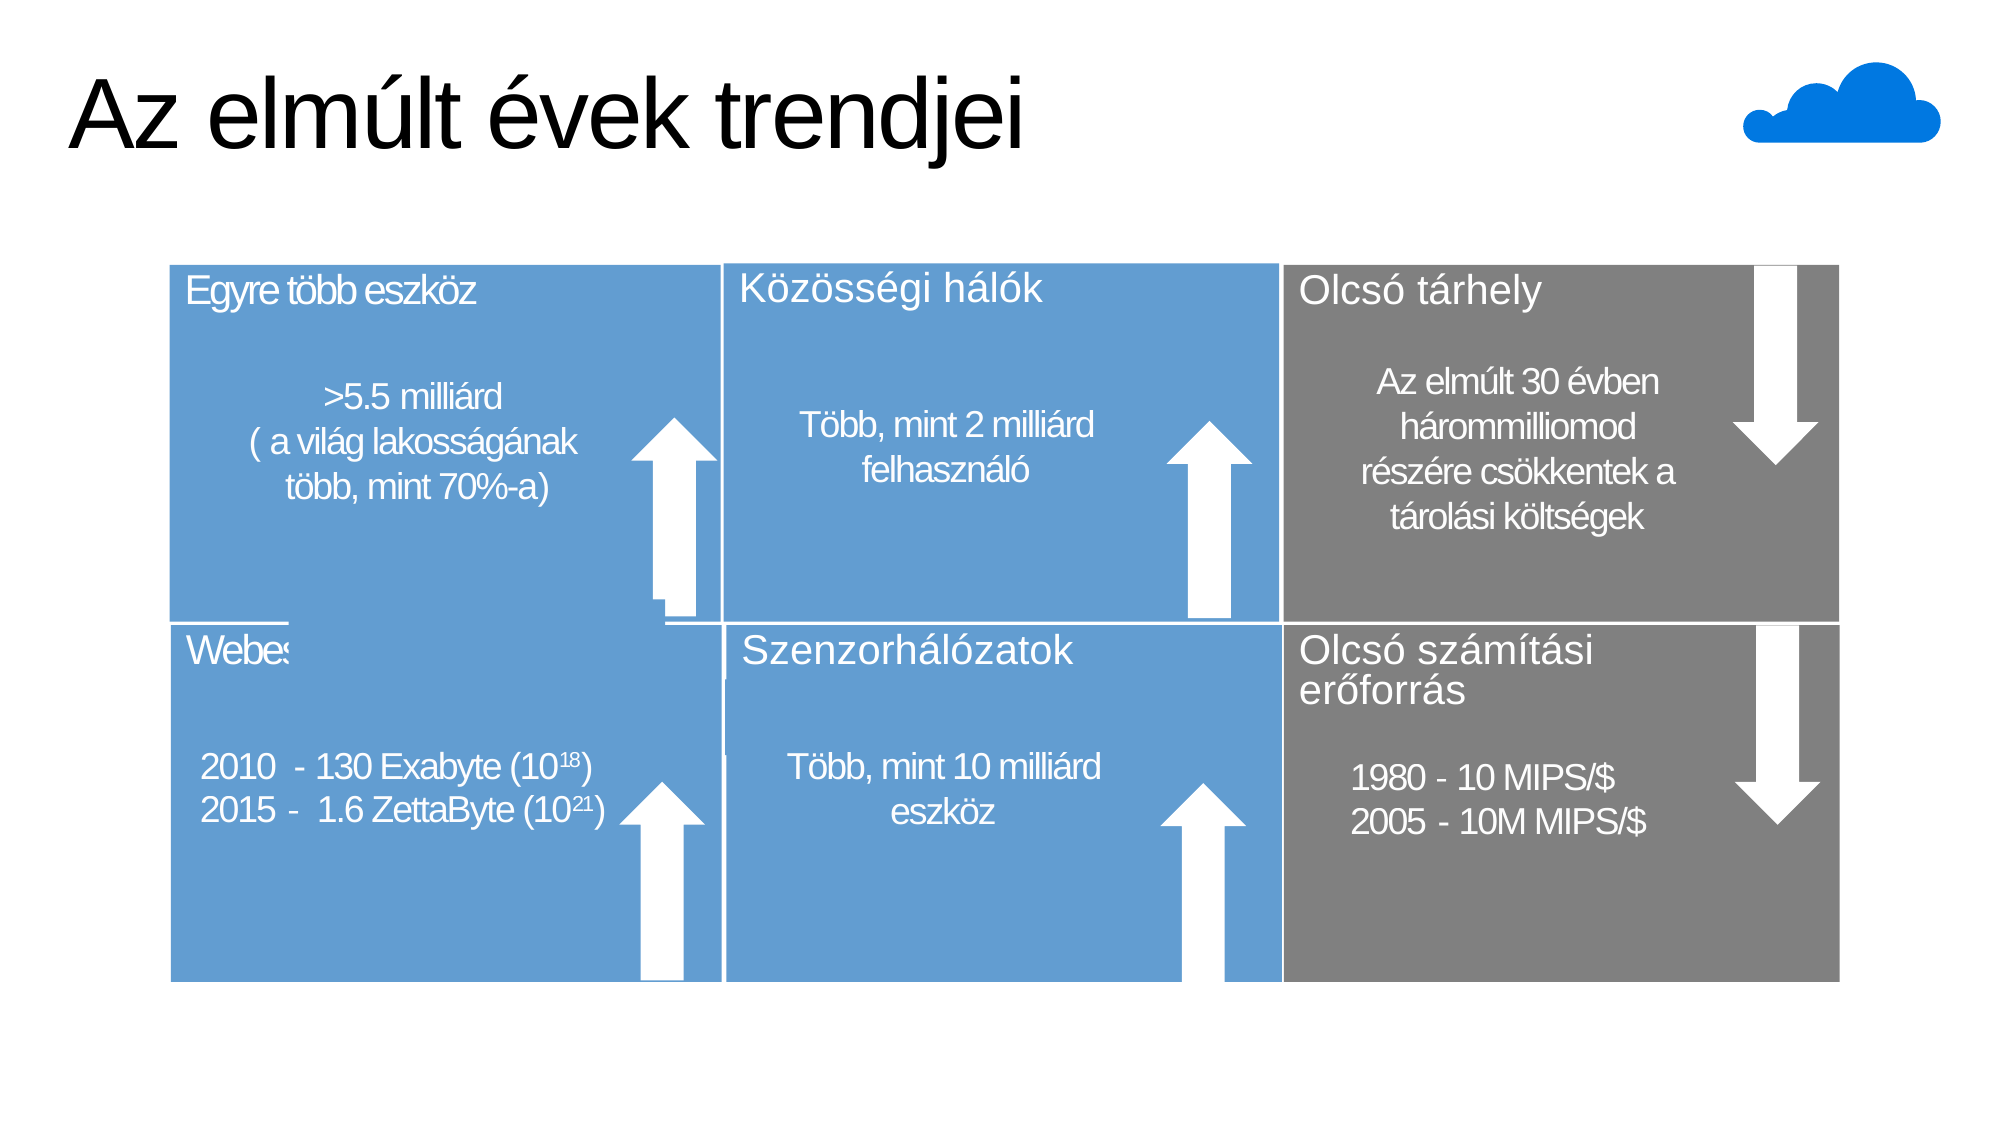

# Az elmúlt évek trendjei
Közösségi hálók

Több, mint 2 milliárd felhasználó
Egyre több eszköz

>5.5 milliárd
( a világ lakosságának
több, mint 70%-a)
Olcsó tárhely

Az elmúlt 30 évben hárommilliomod részére csökkentek a tárolási költségek

Webes forgalom
2010  - 130 Exabyte (1018)
2015 -  1.6 ZettaByte (1021)
Olcsó számítási
erőforrás

1980 - 10 MIPS/$
2005 - 10M MIPS/$
Szenzorhálózatok

Több, mint 10 milliárd eszköz